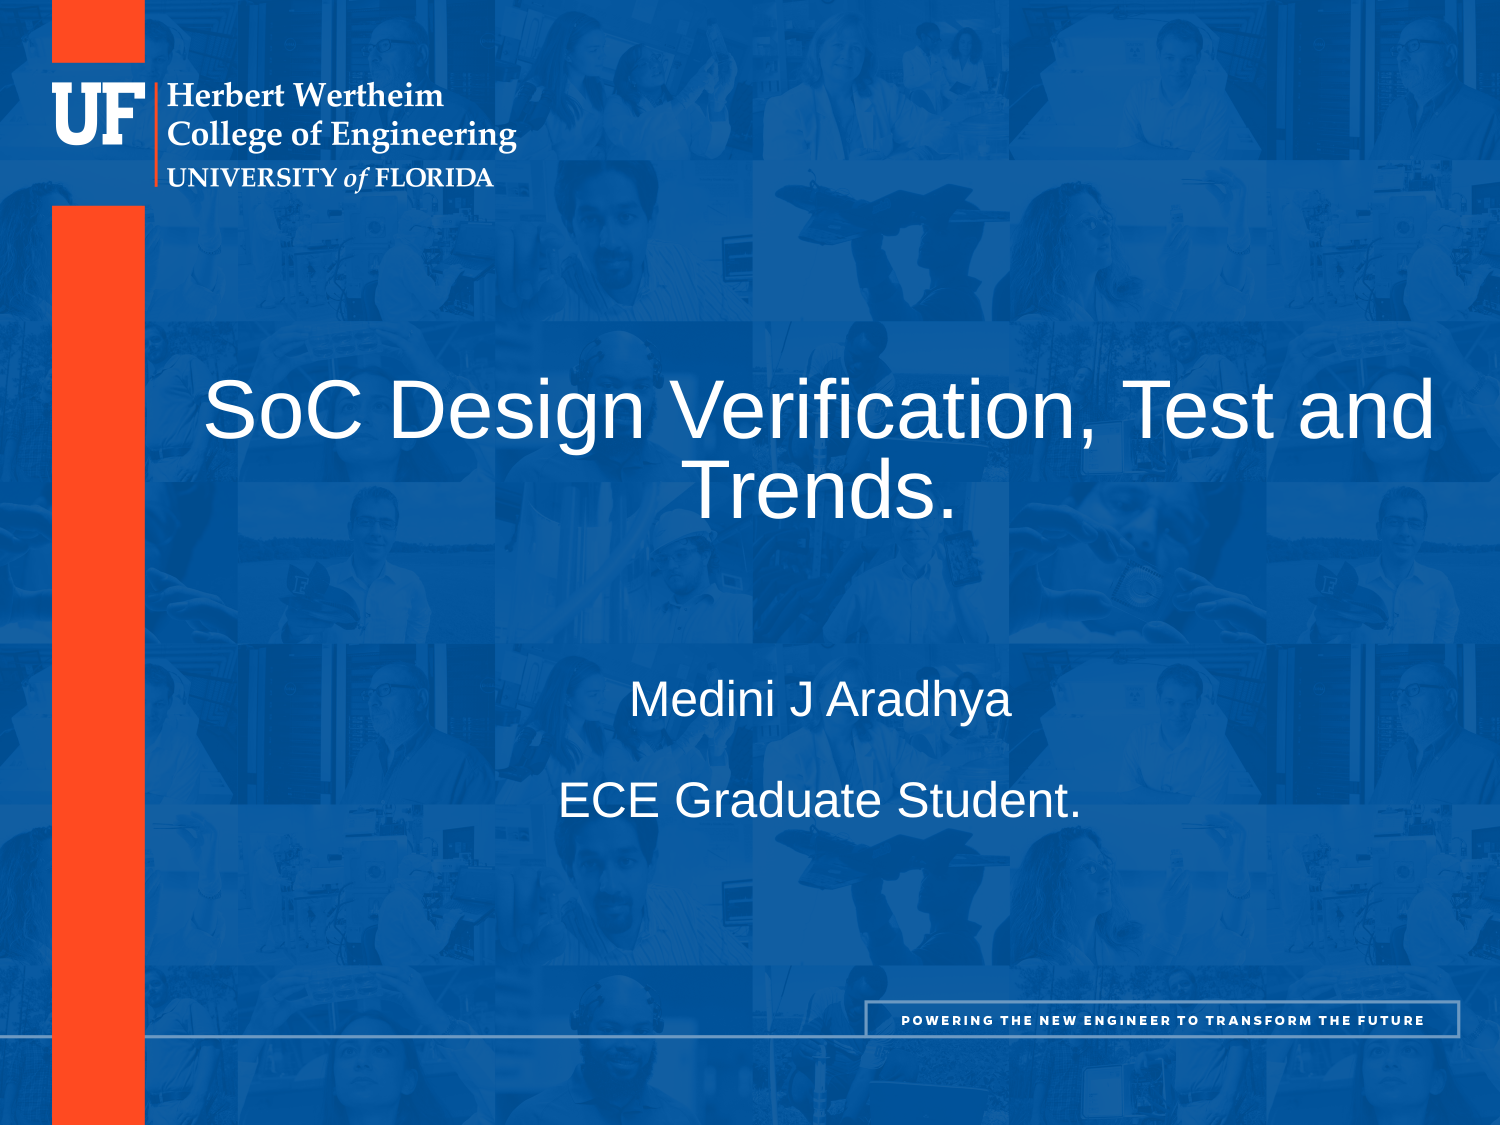

# SoC Design Verification, Test and Trends.
Medini J Aradhya
ECE Graduate Student.